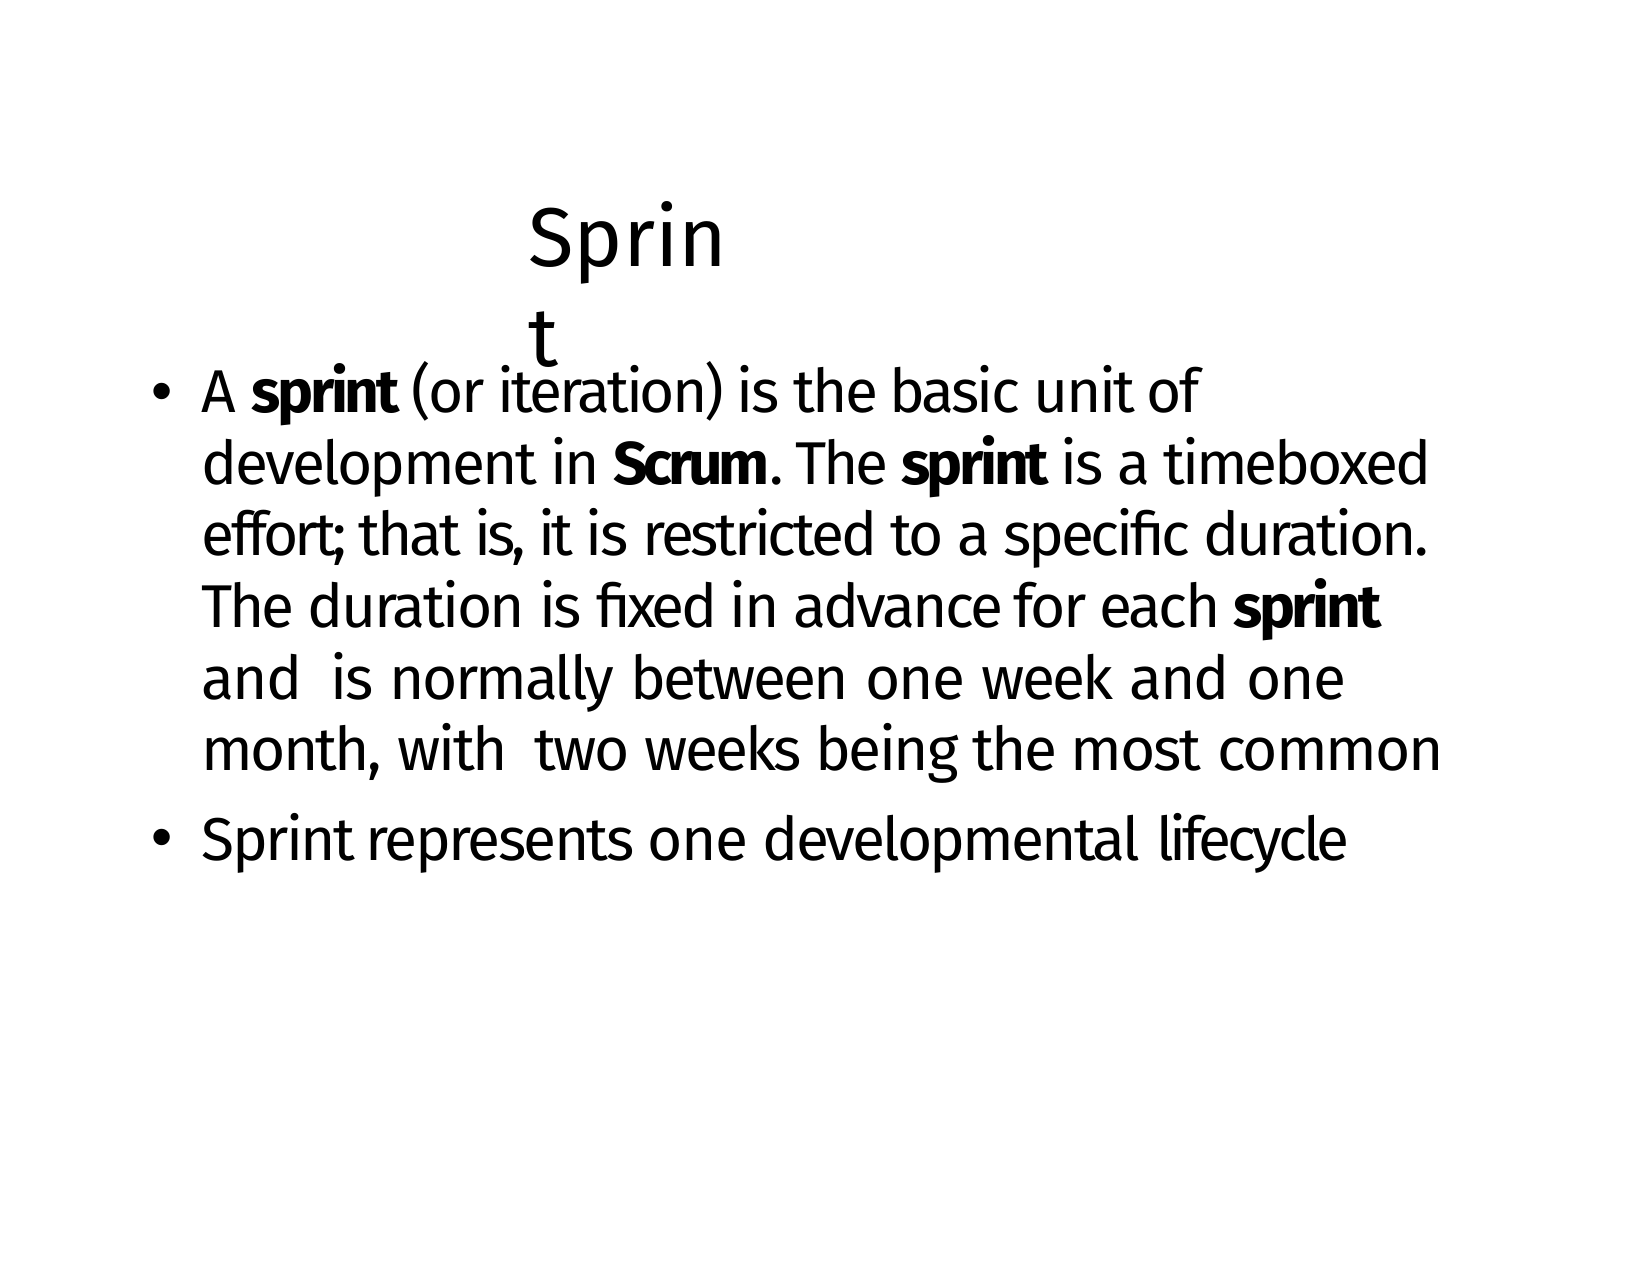

# Sprint
A sprint (or iteration) is the basic unit of  development in Scrum. The sprint is a timeboxed  effort; that is, it is restricted to a specific duration.  The duration is fixed in advance for each sprint and  is normally between one week and one month, with  two weeks being the most common
Sprint represents one developmental lifecycle